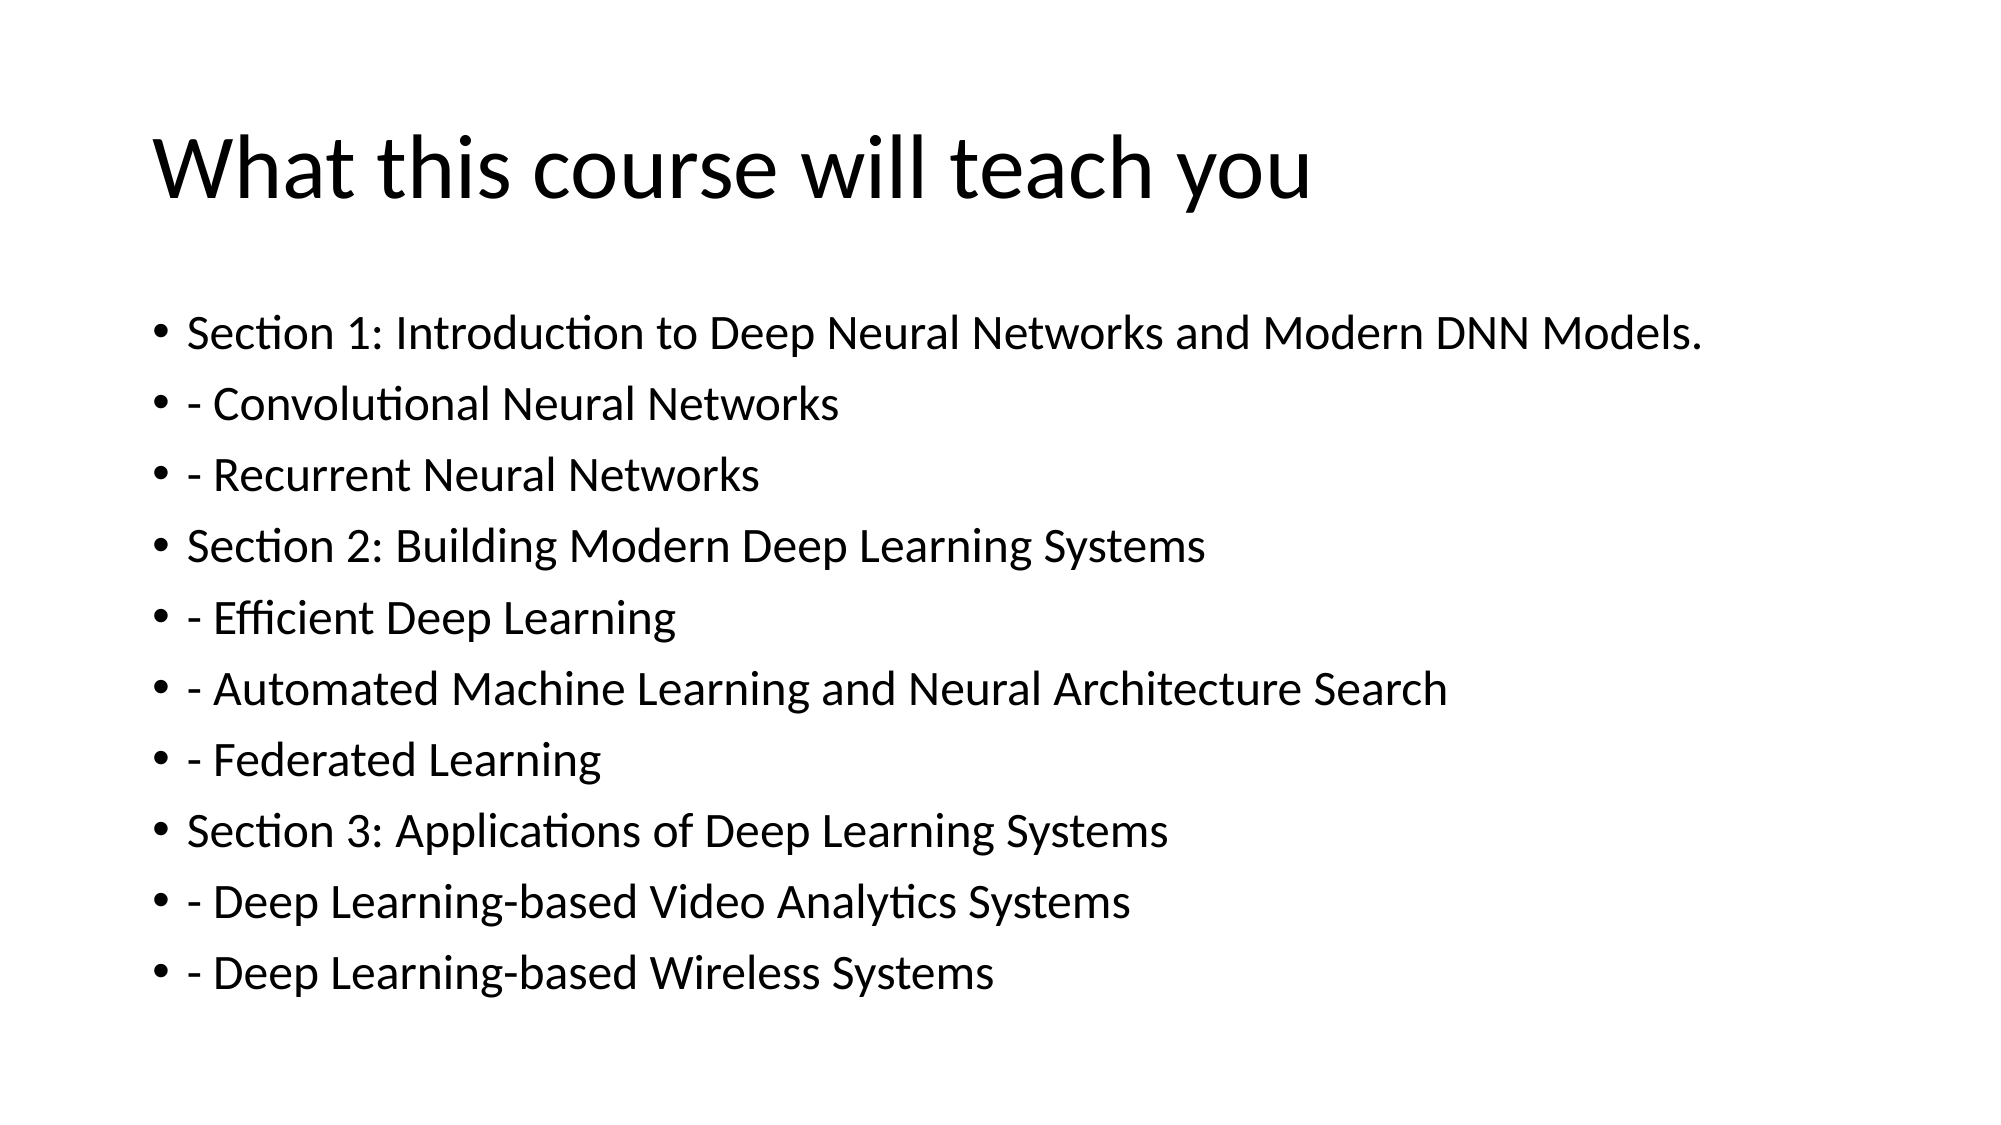

# What this course will teach you
Section 1: Introduction to Deep Neural Networks and Modern DNN Models.
- Convolutional Neural Networks
- Recurrent Neural Networks
Section 2: Building Modern Deep Learning Systems
- Efficient Deep Learning
- Automated Machine Learning and Neural Architecture Search
- Federated Learning
Section 3: Applications of Deep Learning Systems
- Deep Learning-based Video Analytics Systems
- Deep Learning-based Wireless Systems